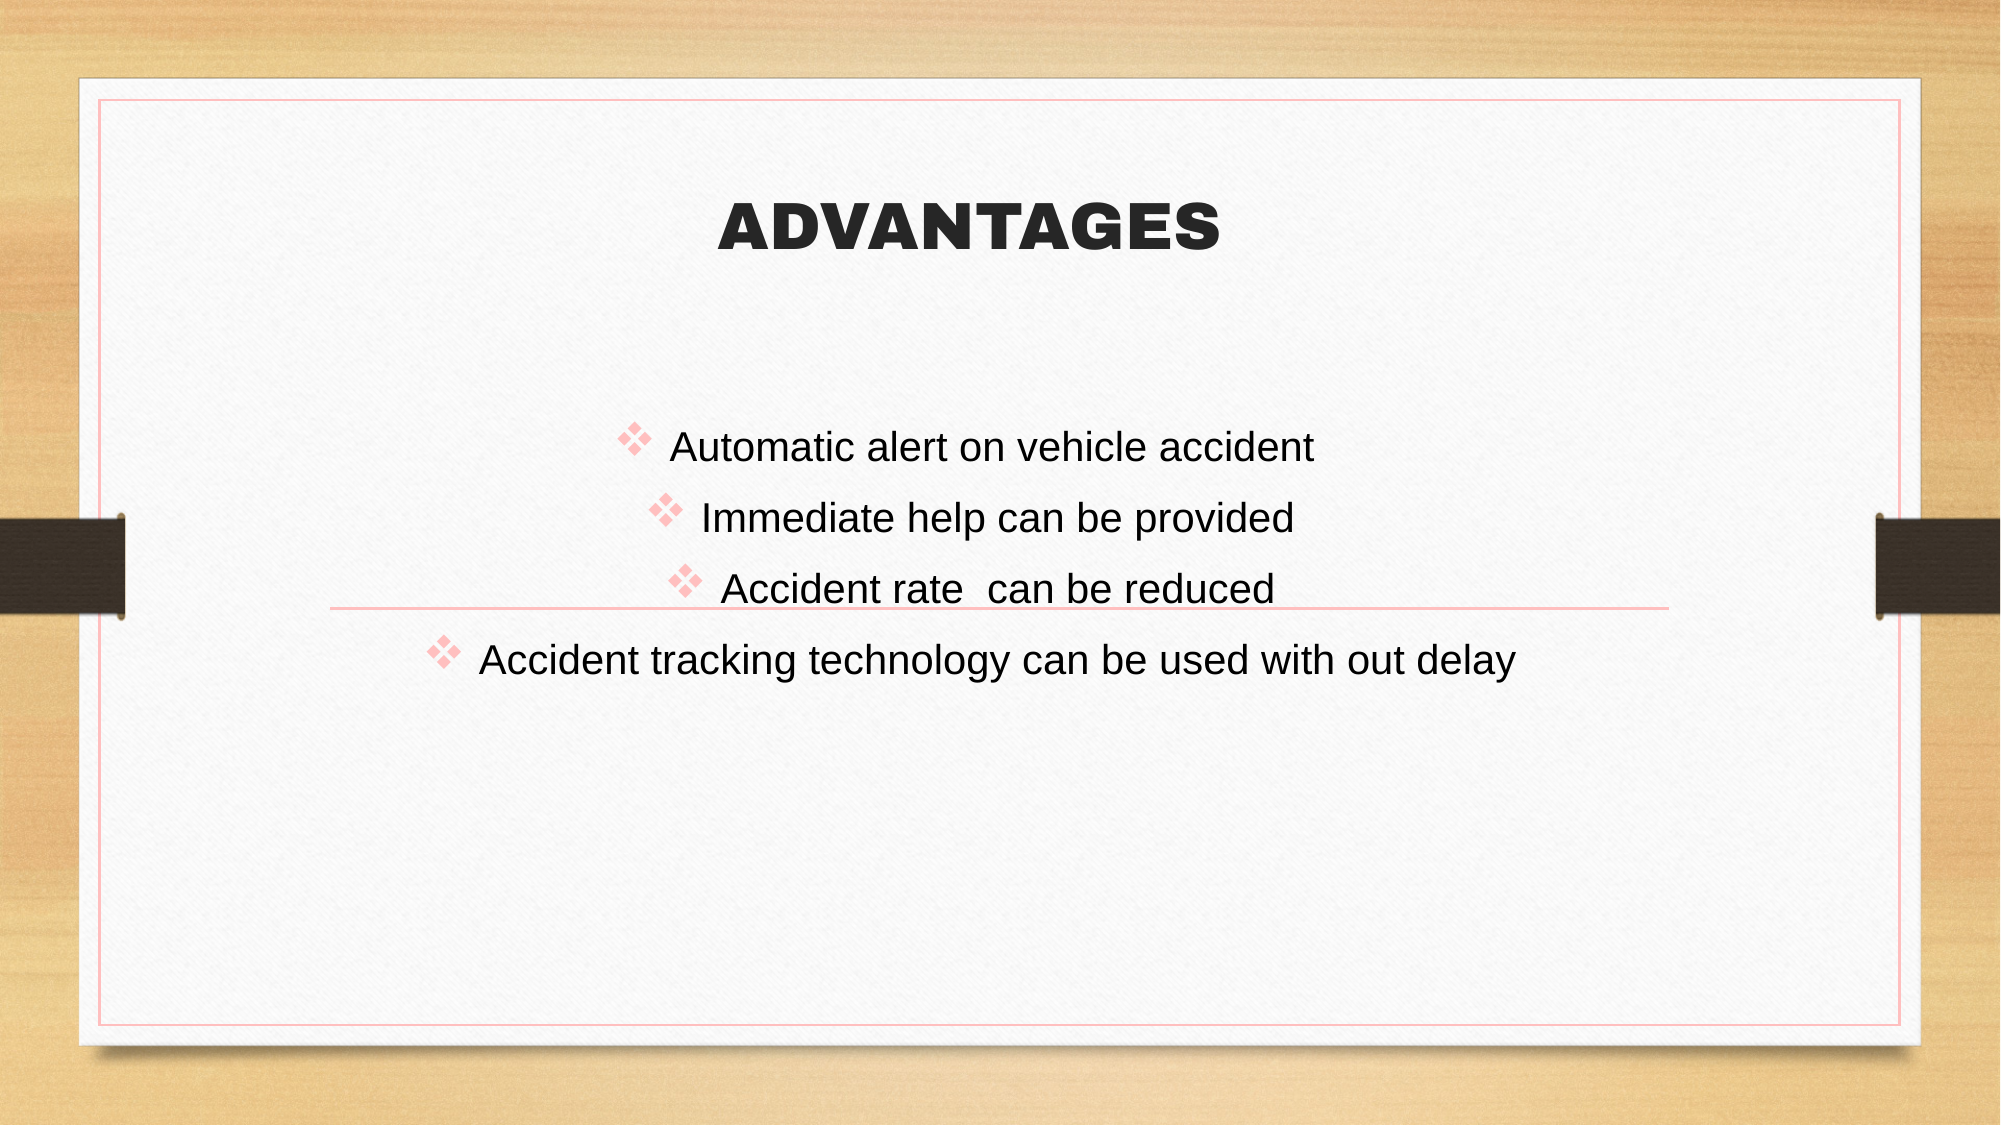

# ADVANTAGES
Automatic alert on vehicle accident
Immediate help can be provided
Accident rate  can be reduced
Accident tracking technology can be used with out delay